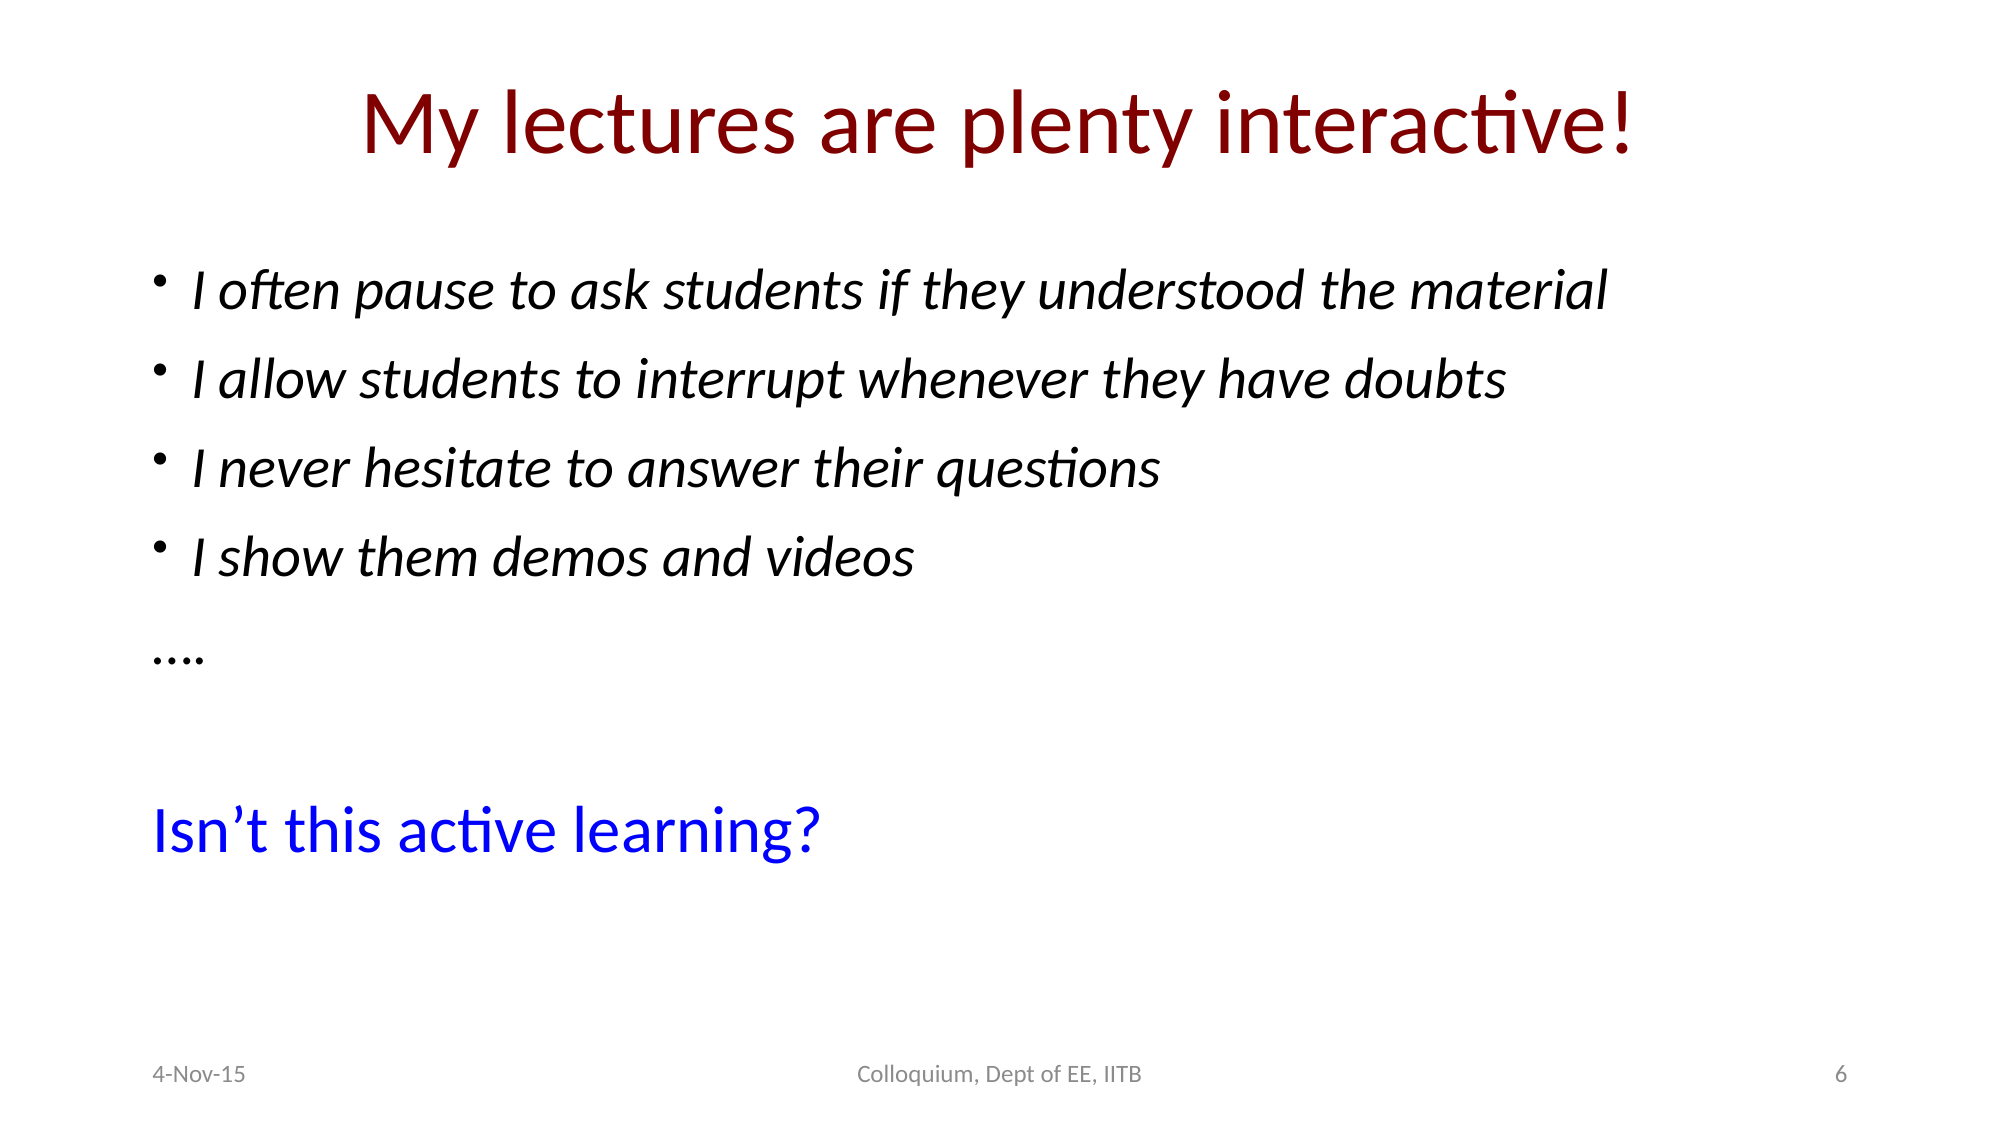

# My lectures are plenty interactive!
I often pause to ask students if they understood the material
I allow students to interrupt whenever they have doubts
I never hesitate to answer their questions
I show them demos and videos
….

Isn’t this active learning?
4-Nov-15
Colloquium, Dept of EE, IITB
6